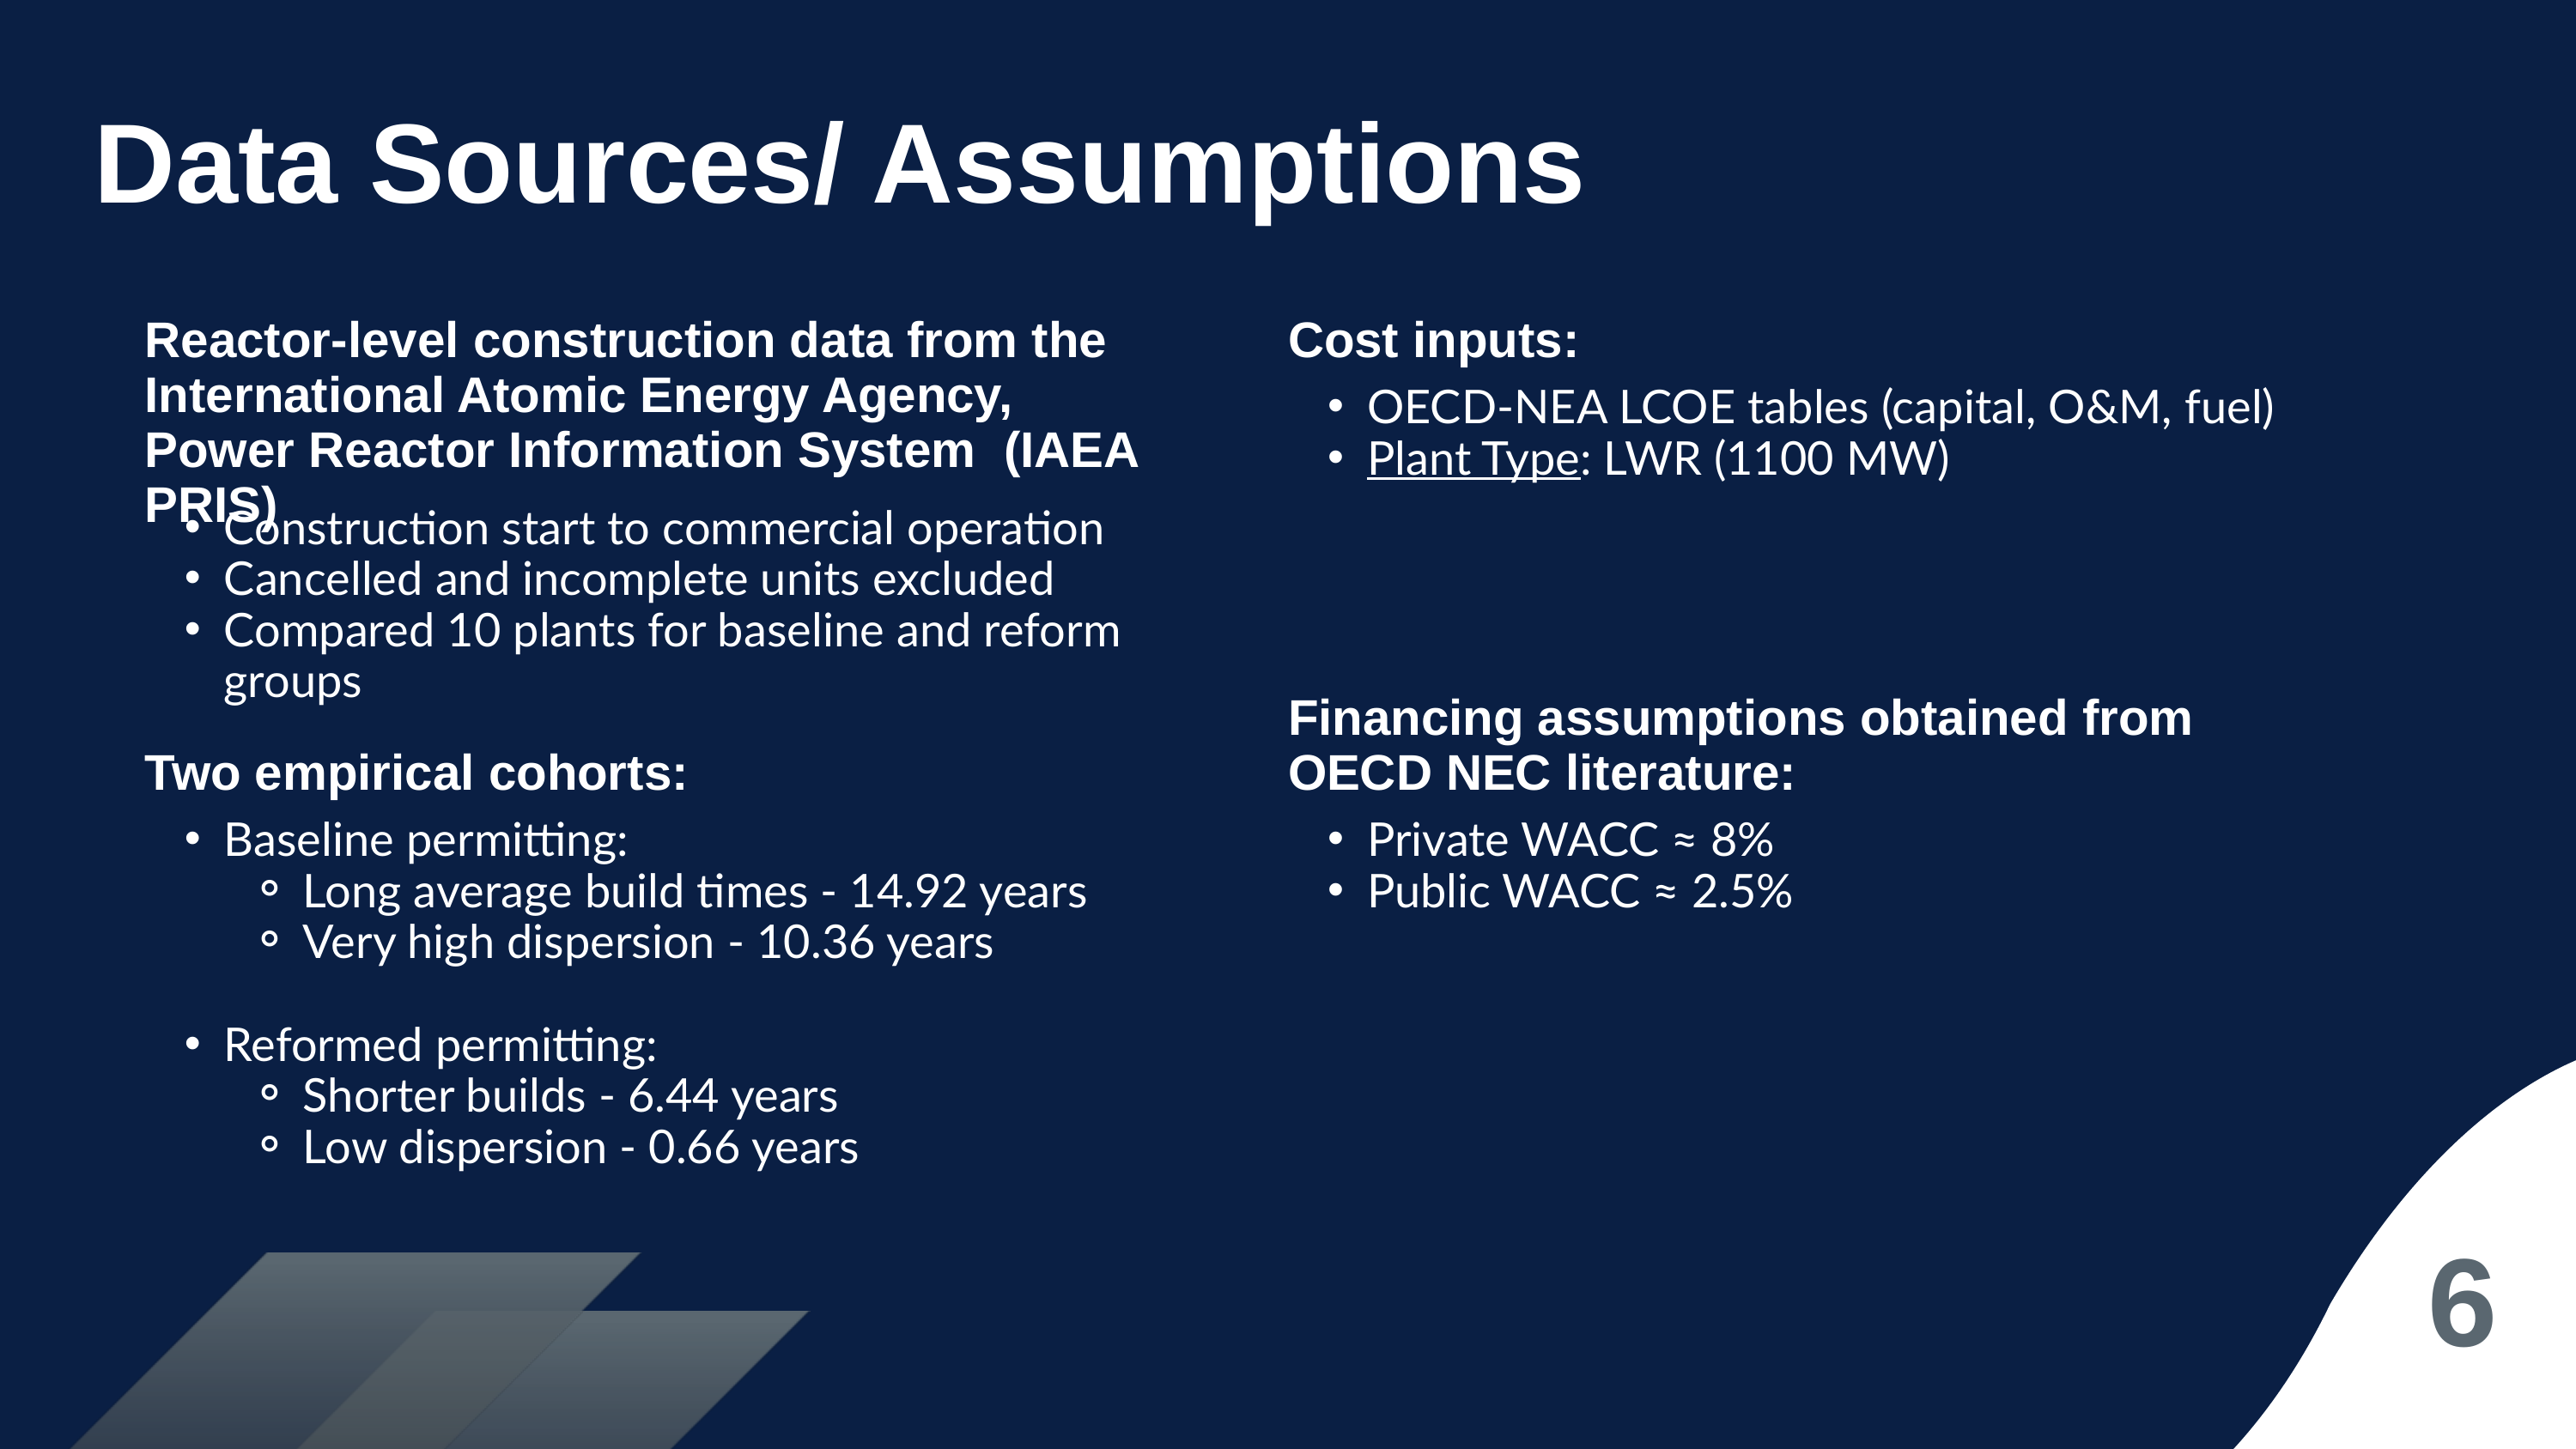

Data Sources/ Assumptions
Reactor-level construction data from the International Atomic Energy Agency, Power Reactor Information System  (IAEA PRIS)
Cost inputs:
OECD-NEA LCOE tables (capital, O&M, fuel)
Plant Type: LWR (1100 MW)
Construction start to commercial operation
Cancelled and incomplete units excluded
Compared 10 plants for baseline and reform groups
Financing assumptions obtained from OECD NEC literature:
Two empirical cohorts:
Baseline permitting:
Long average build times - 14.92 years
Very high dispersion - 10.36 years

Reformed permitting:
Shorter builds - 6.44 years
Low dispersion - 0.66 years
Private WACC ≈ 8%
Public WACC ≈ 2.5%

6